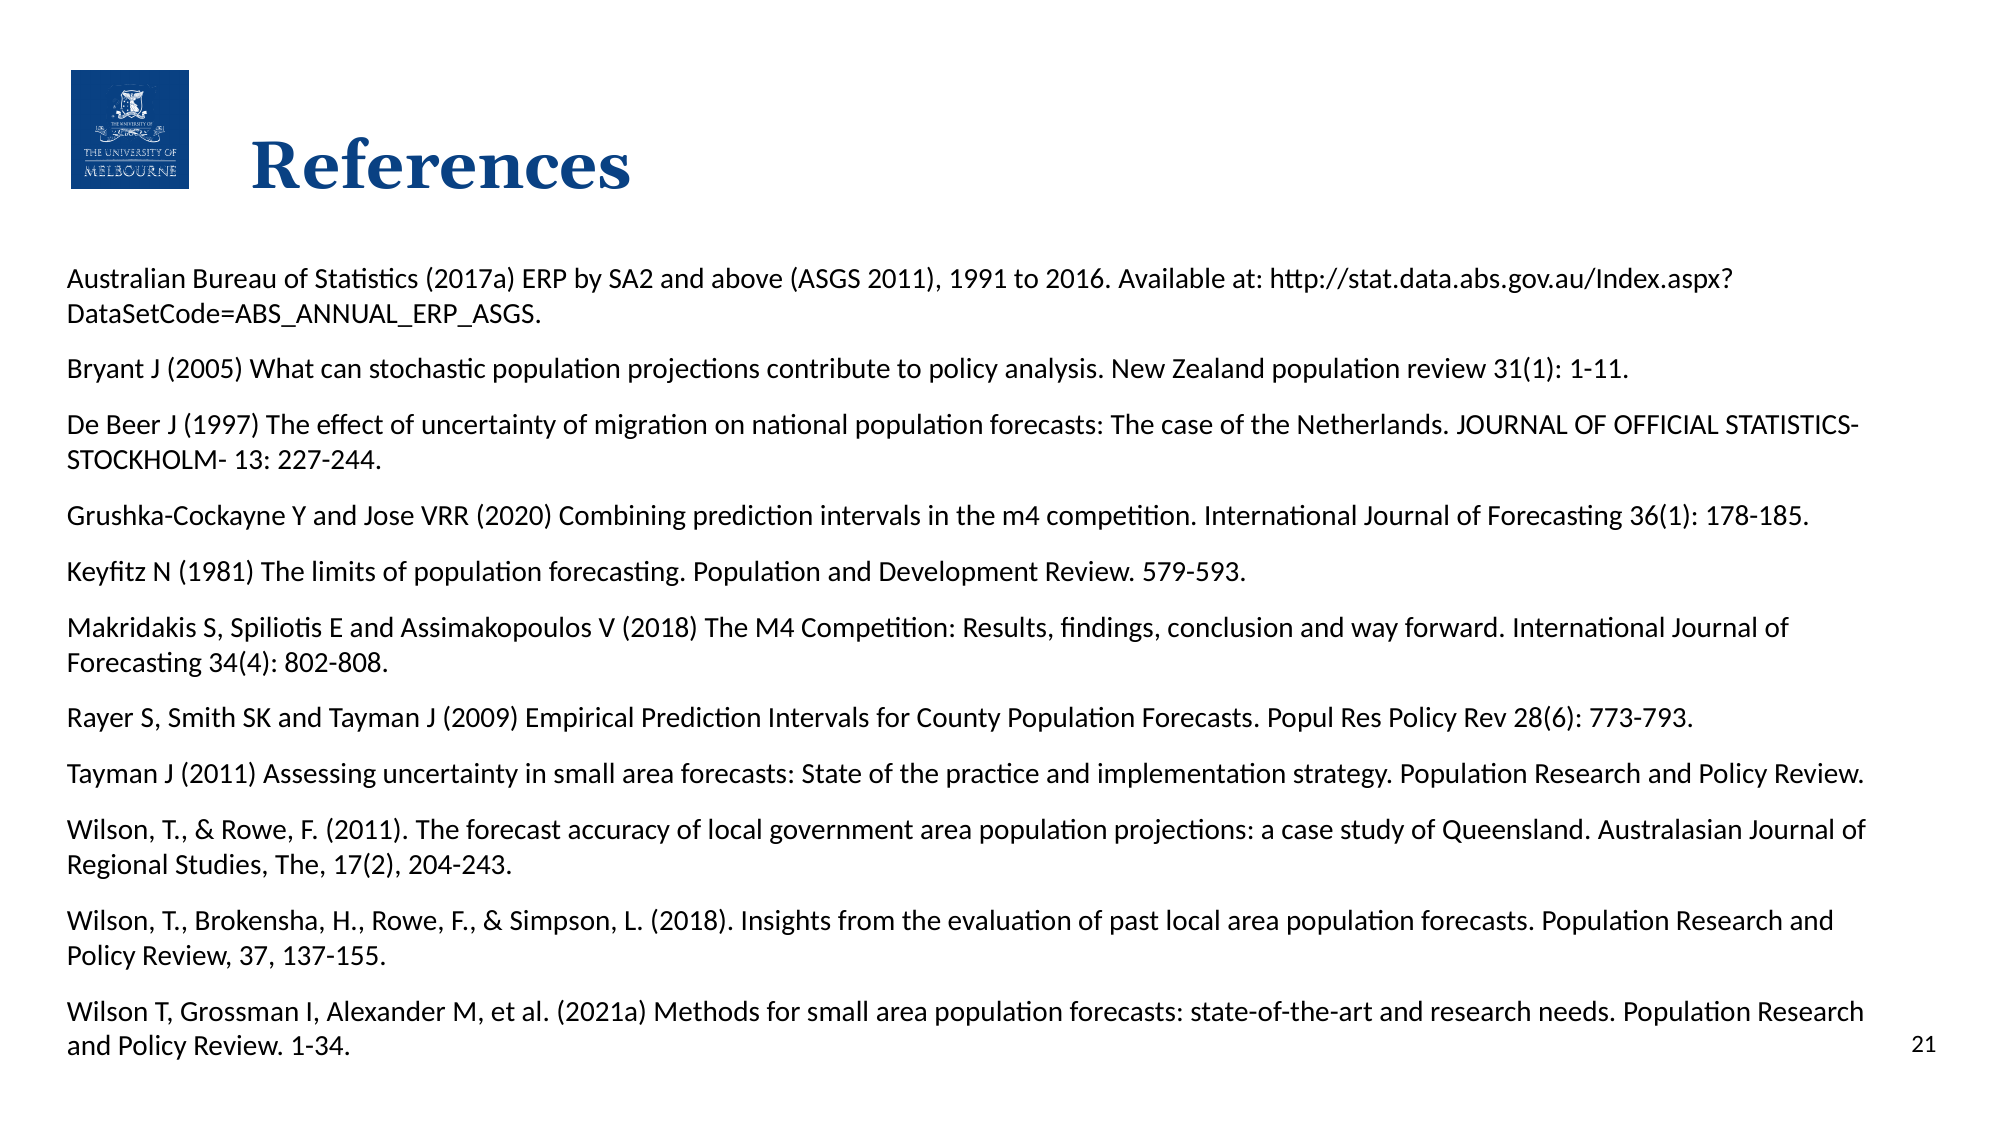

# References
Australian Bureau of Statistics (2017a) ERP by SA2 and above (ASGS 2011), 1991 to 2016. Available at: http://stat.data.abs.gov.au/Index.aspx?DataSetCode=ABS_ANNUAL_ERP_ASGS.
Bryant J (2005) What can stochastic population projections contribute to policy analysis. New Zealand population review 31(1): 1-11.
De Beer J (1997) The effect of uncertainty of migration on national population forecasts: The case of the Netherlands. JOURNAL OF OFFICIAL STATISTICS-STOCKHOLM- 13: 227-244.
Grushka-Cockayne Y and Jose VRR (2020) Combining prediction intervals in the m4 competition. International Journal of Forecasting 36(1): 178-185.
Keyfitz N (1981) The limits of population forecasting. Population and Development Review. 579-593.
Makridakis S, Spiliotis E and Assimakopoulos V (2018) The M4 Competition: Results, findings, conclusion and way forward. International Journal of Forecasting 34(4): 802-808.
Rayer S, Smith SK and Tayman J (2009) Empirical Prediction Intervals for County Population Forecasts. Popul Res Policy Rev 28(6): 773-793.
Tayman J (2011) Assessing uncertainty in small area forecasts: State of the practice and implementation strategy. Population Research and Policy Review.
Wilson, T., & Rowe, F. (2011). The forecast accuracy of local government area population projections: a case study of Queensland. Australasian Journal of Regional Studies, The, 17(2), 204-243.
Wilson, T., Brokensha, H., Rowe, F., & Simpson, L. (2018). Insights from the evaluation of past local area population forecasts. Population Research and Policy Review, 37, 137-155.
Wilson T, Grossman I, Alexander M, et al. (2021a) Methods for small area population forecasts: state-of-the-art and research needs. Population Research and Policy Review. 1-34.

21